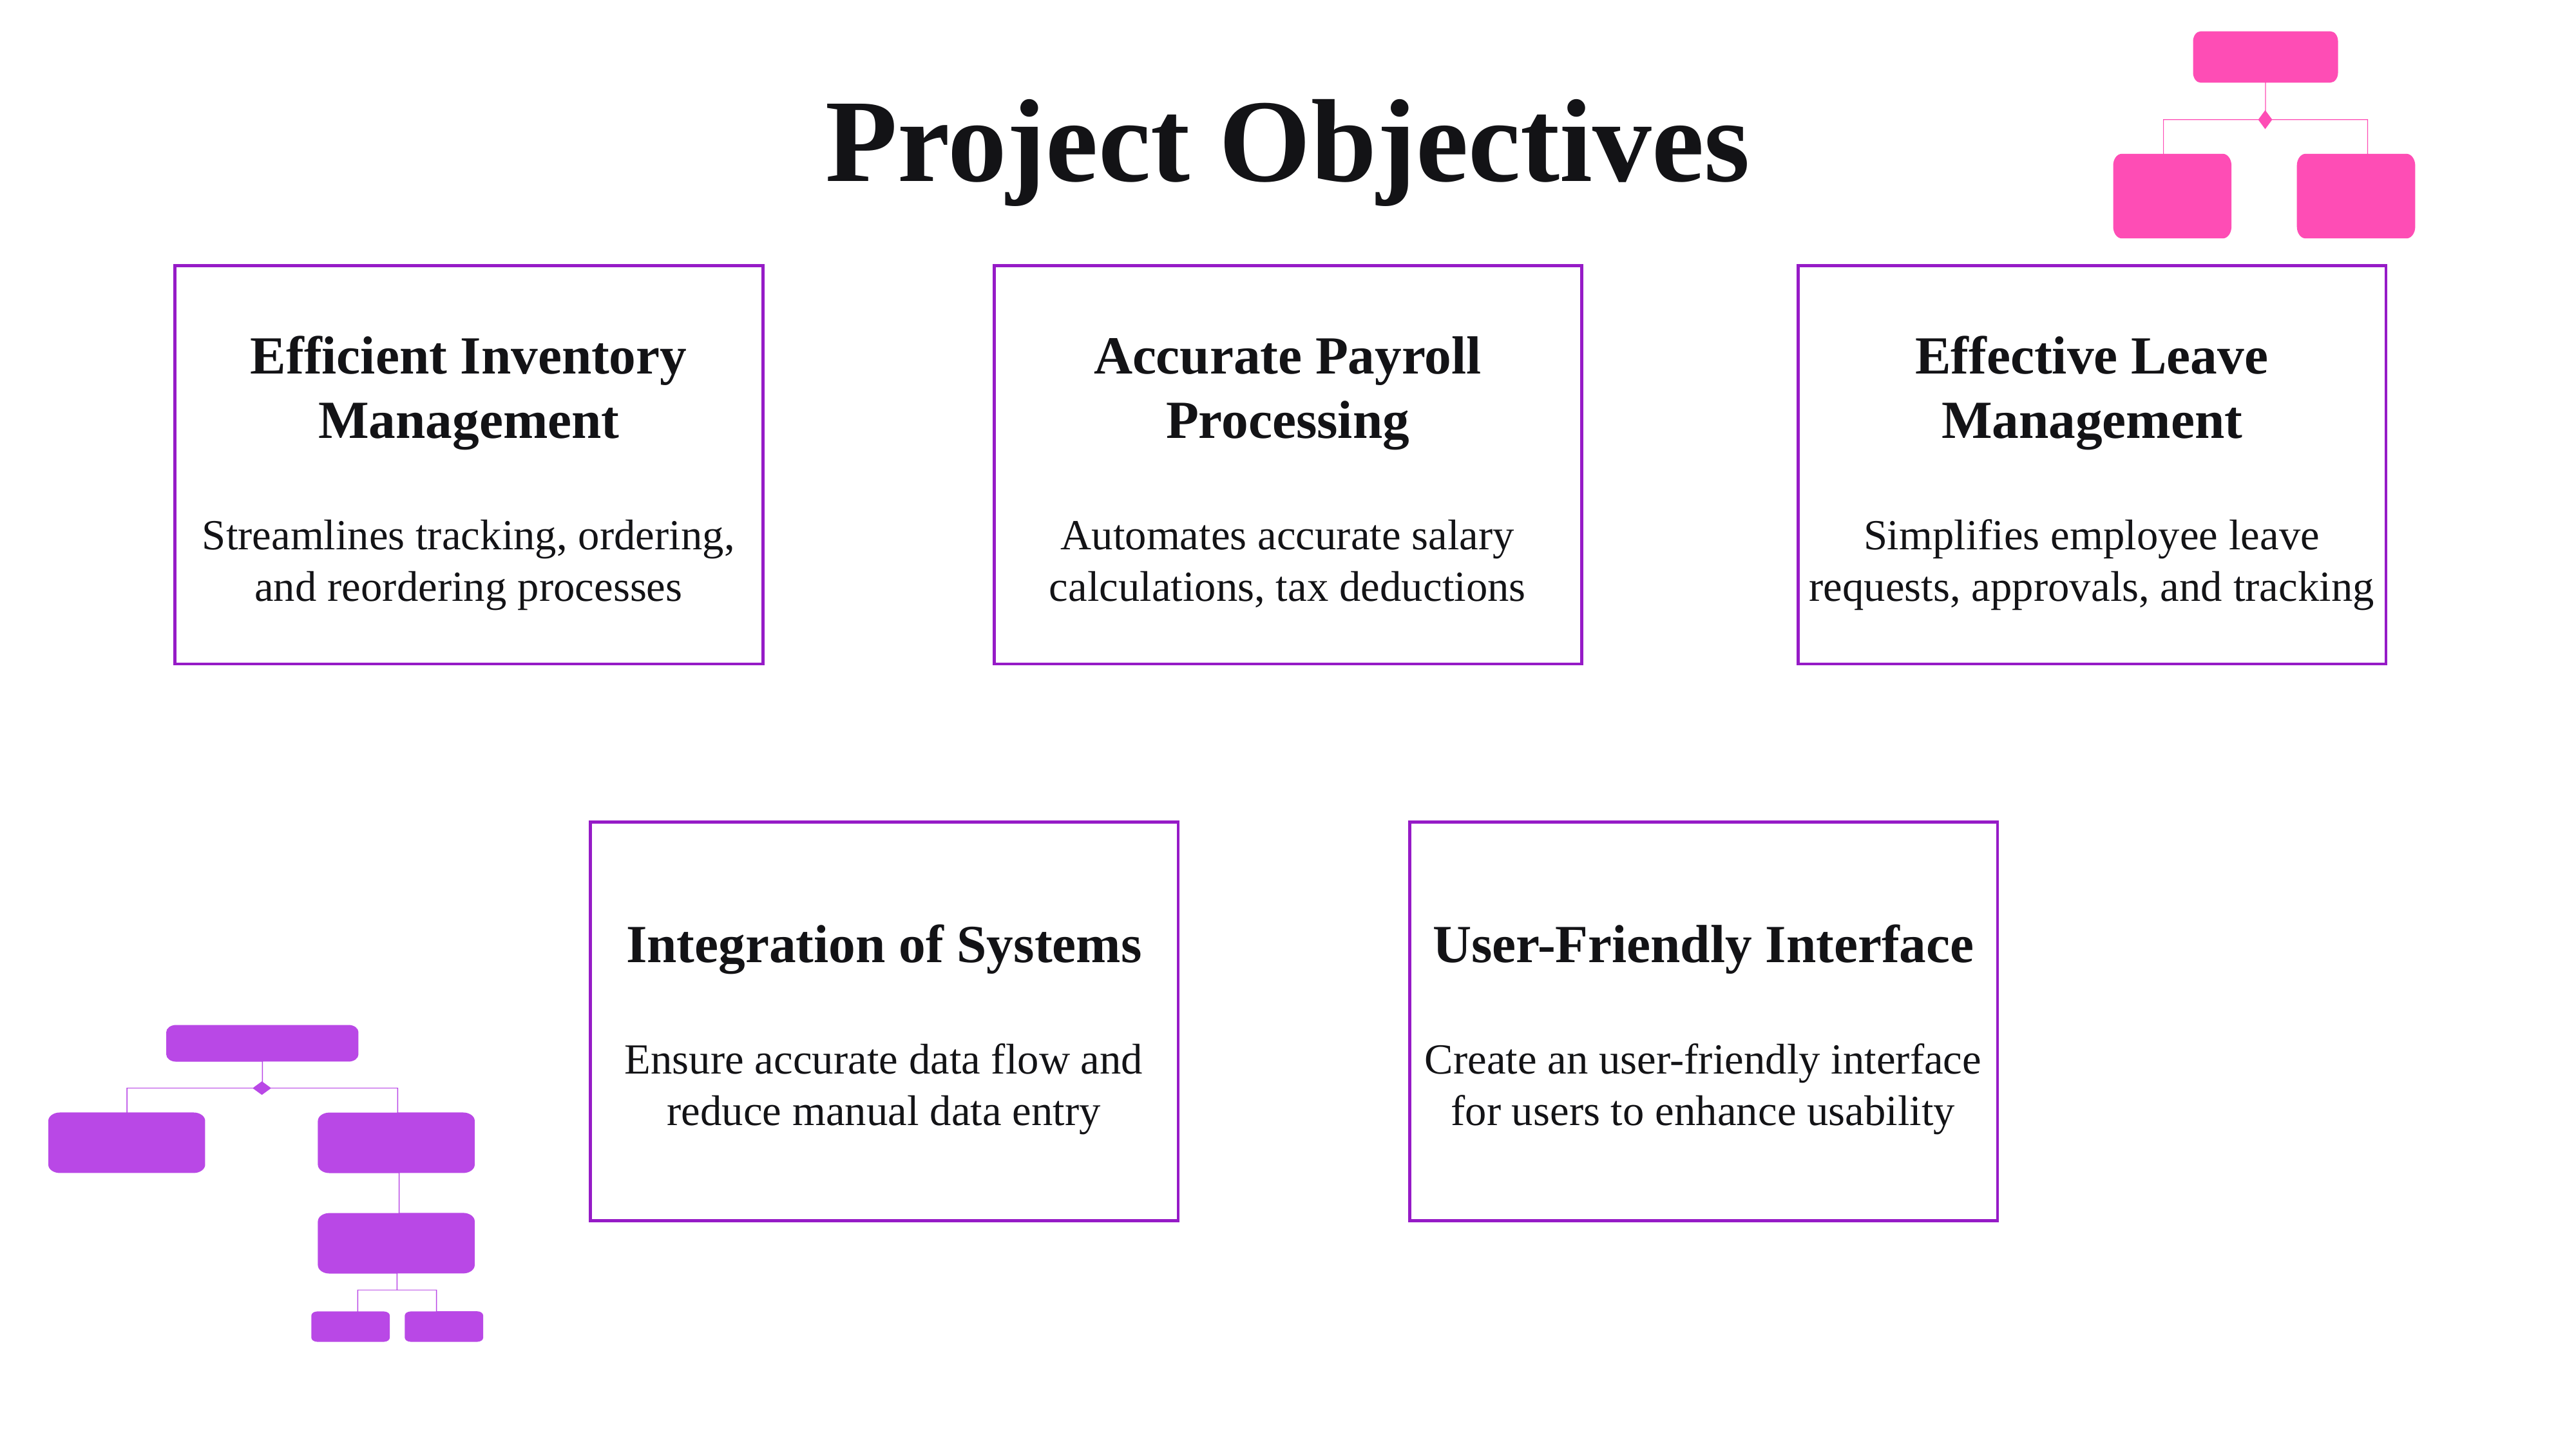

Project Objectives
Accurate Payroll Processing

Automates accurate salary calculations, tax deductions
Efficient Inventory Management

Streamlines tracking, ordering, and reordering processes
Effective Leave Management

Simplifies employee leave requests, approvals, and tracking
User-Friendly Interface

Create an user-friendly interface for users to enhance usability
Integration of Systems

Ensure accurate data flow and reduce manual data entry